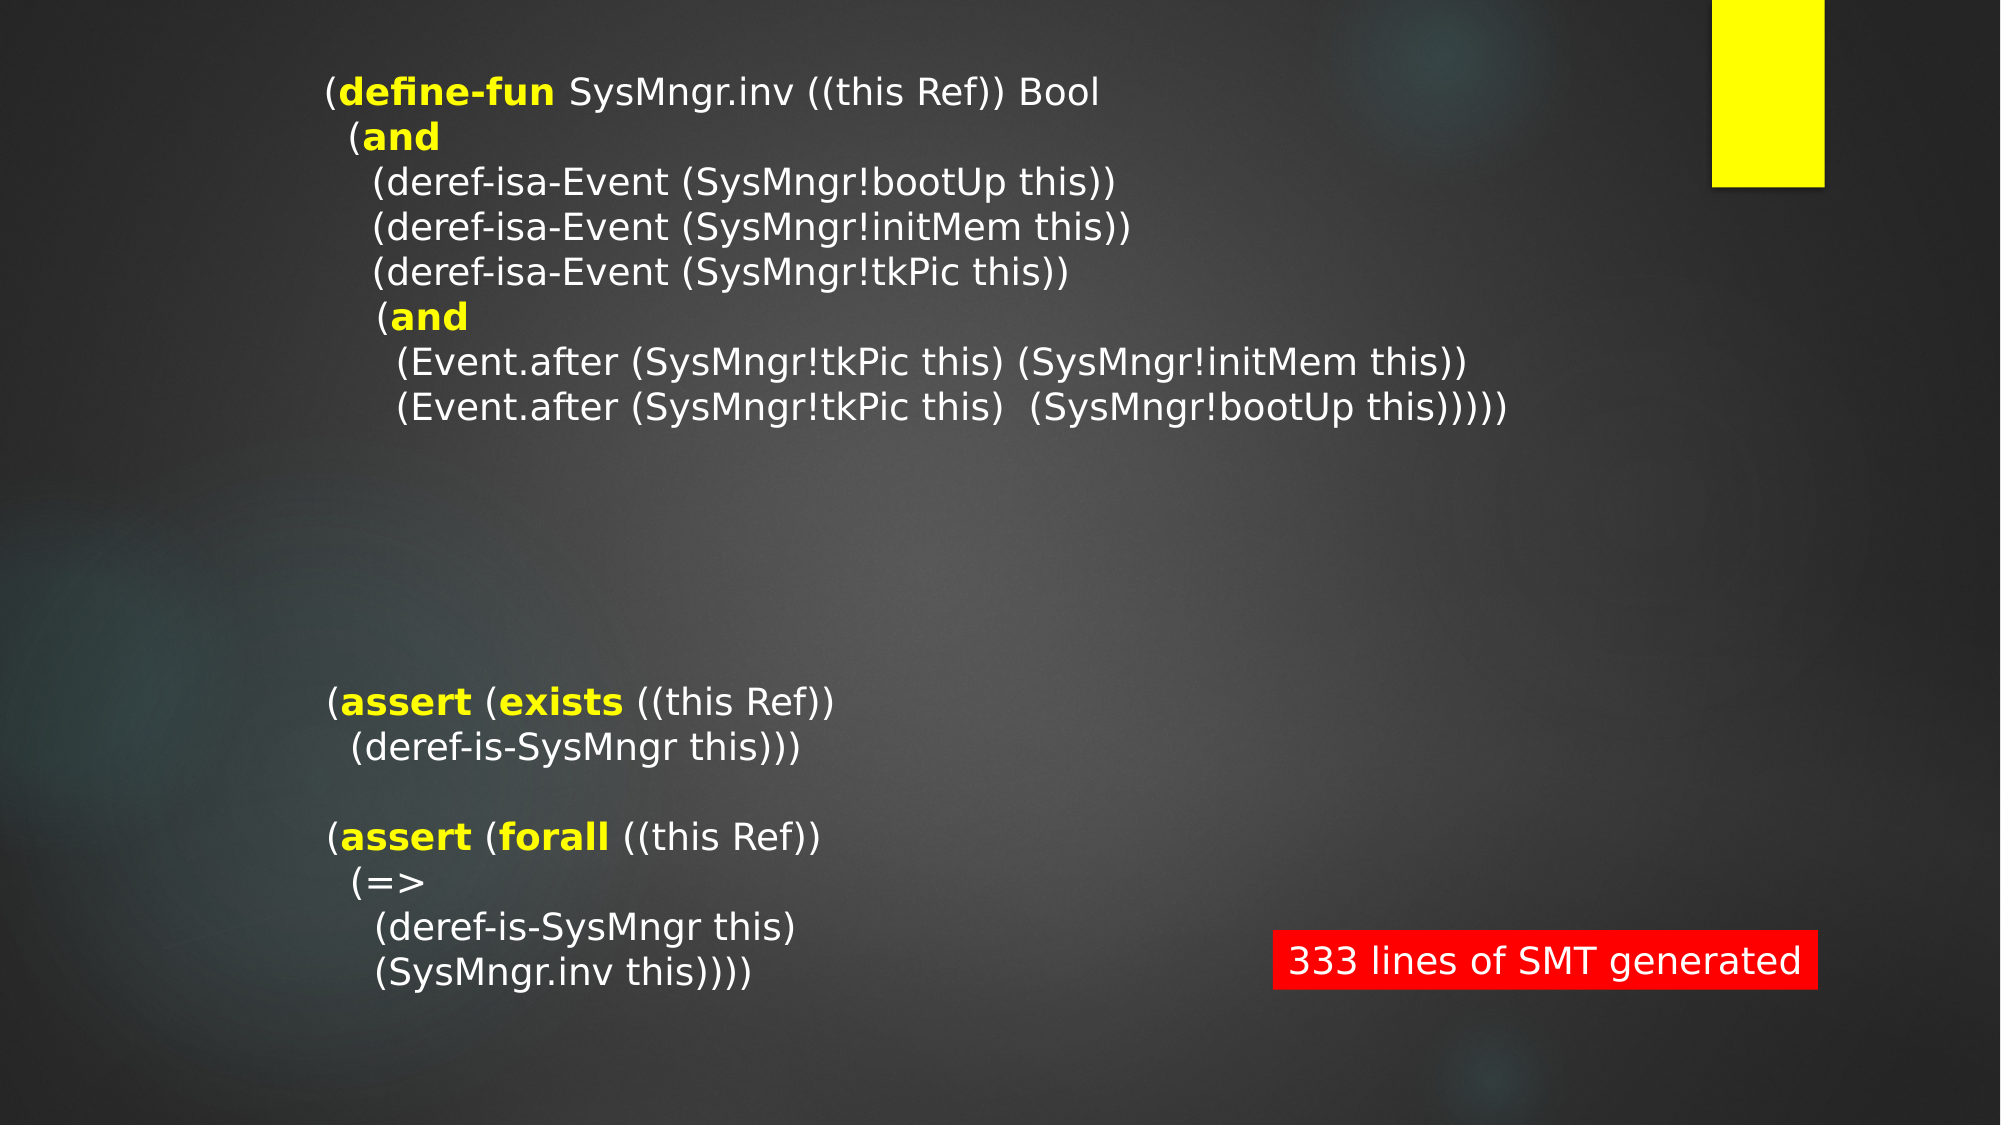

(define-fun SysMngr.inv ((this Ref)) Bool
  (and
    (deref-isa-Event (SysMngr!bootUp this))
    (deref-isa-Event (SysMngr!initMem this))
    (deref-isa-Event (SysMngr!tkPic this))
    (and
      (Event.after (SysMngr!tkPic this) (SysMngr!initMem this))
      (Event.after (SysMngr!tkPic this)  (SysMngr!bootUp this)))))
(assert (exists ((this Ref))
  (deref-is-SysMngr this)))

(assert (forall ((this Ref))
  (=>
    (deref-is-SysMngr this)
    (SysMngr.inv this))))
333 lines of SMT generated